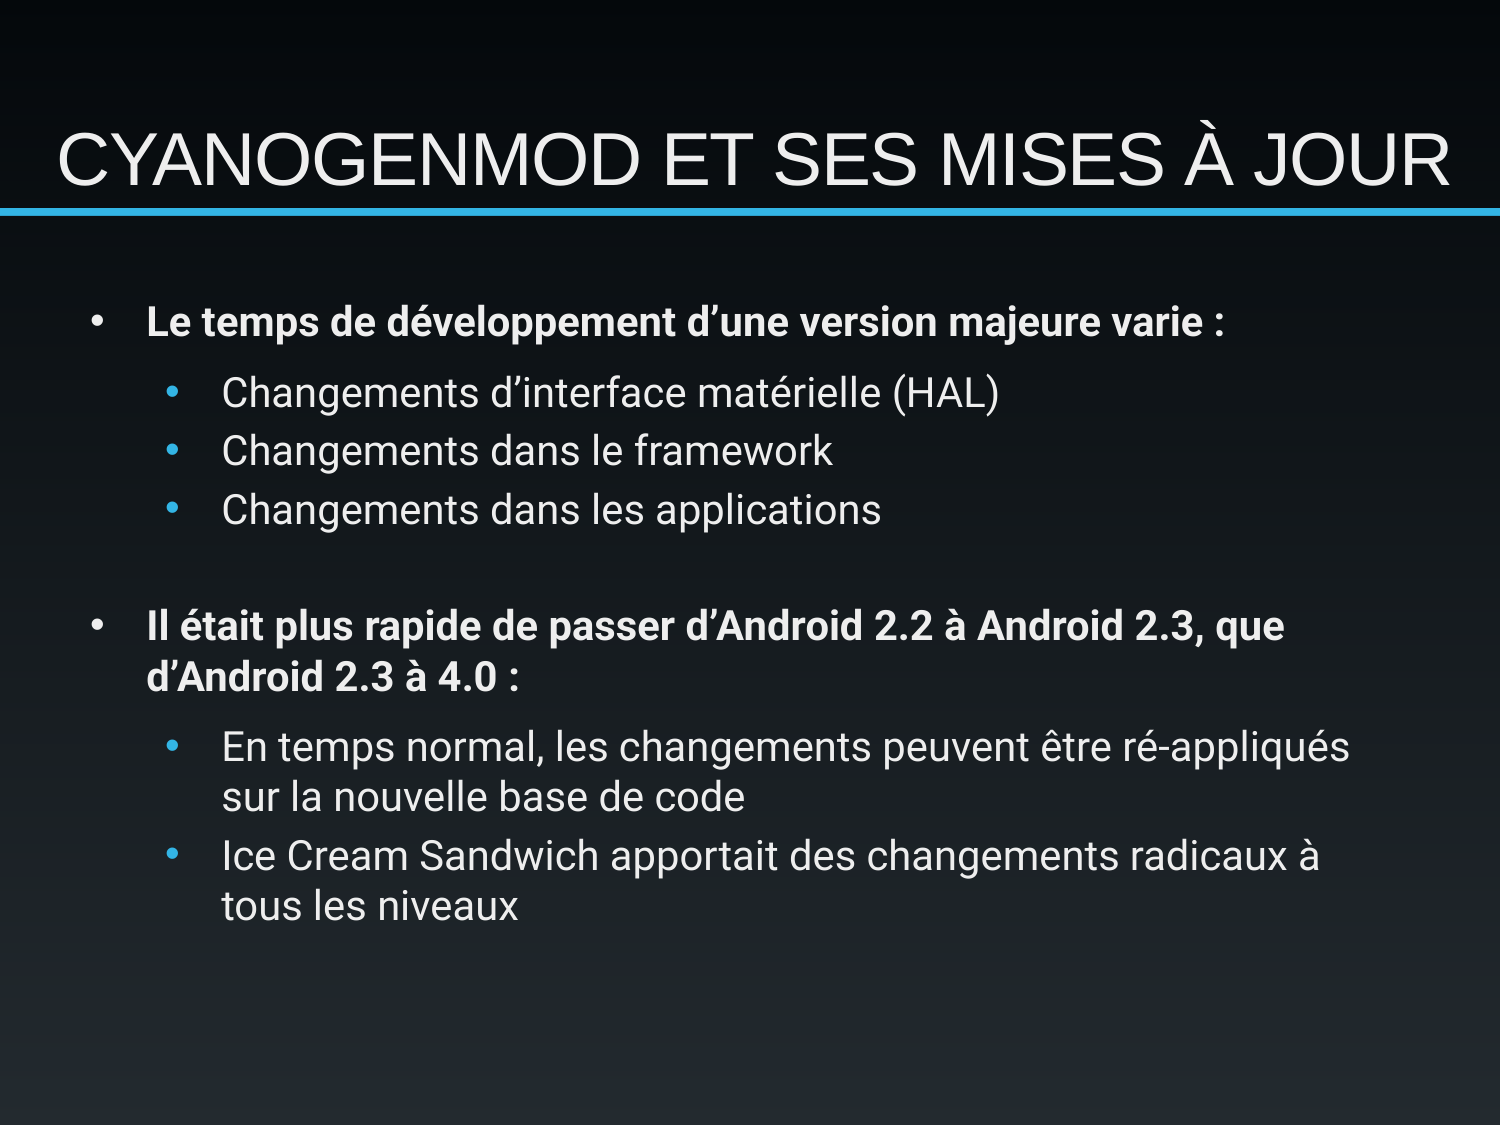

# CYANOGENMOD et ses mises à jour
Le temps de développement d’une version majeure varie :
Changements d’interface matérielle (HAL)
Changements dans le framework
Changements dans les applications

Il était plus rapide de passer d’Android 2.2 à Android 2.3, que d’Android 2.3 à 4.0 :
En temps normal, les changements peuvent être ré-appliqués sur la nouvelle base de code
Ice Cream Sandwich apportait des changements radicaux à tous les niveaux